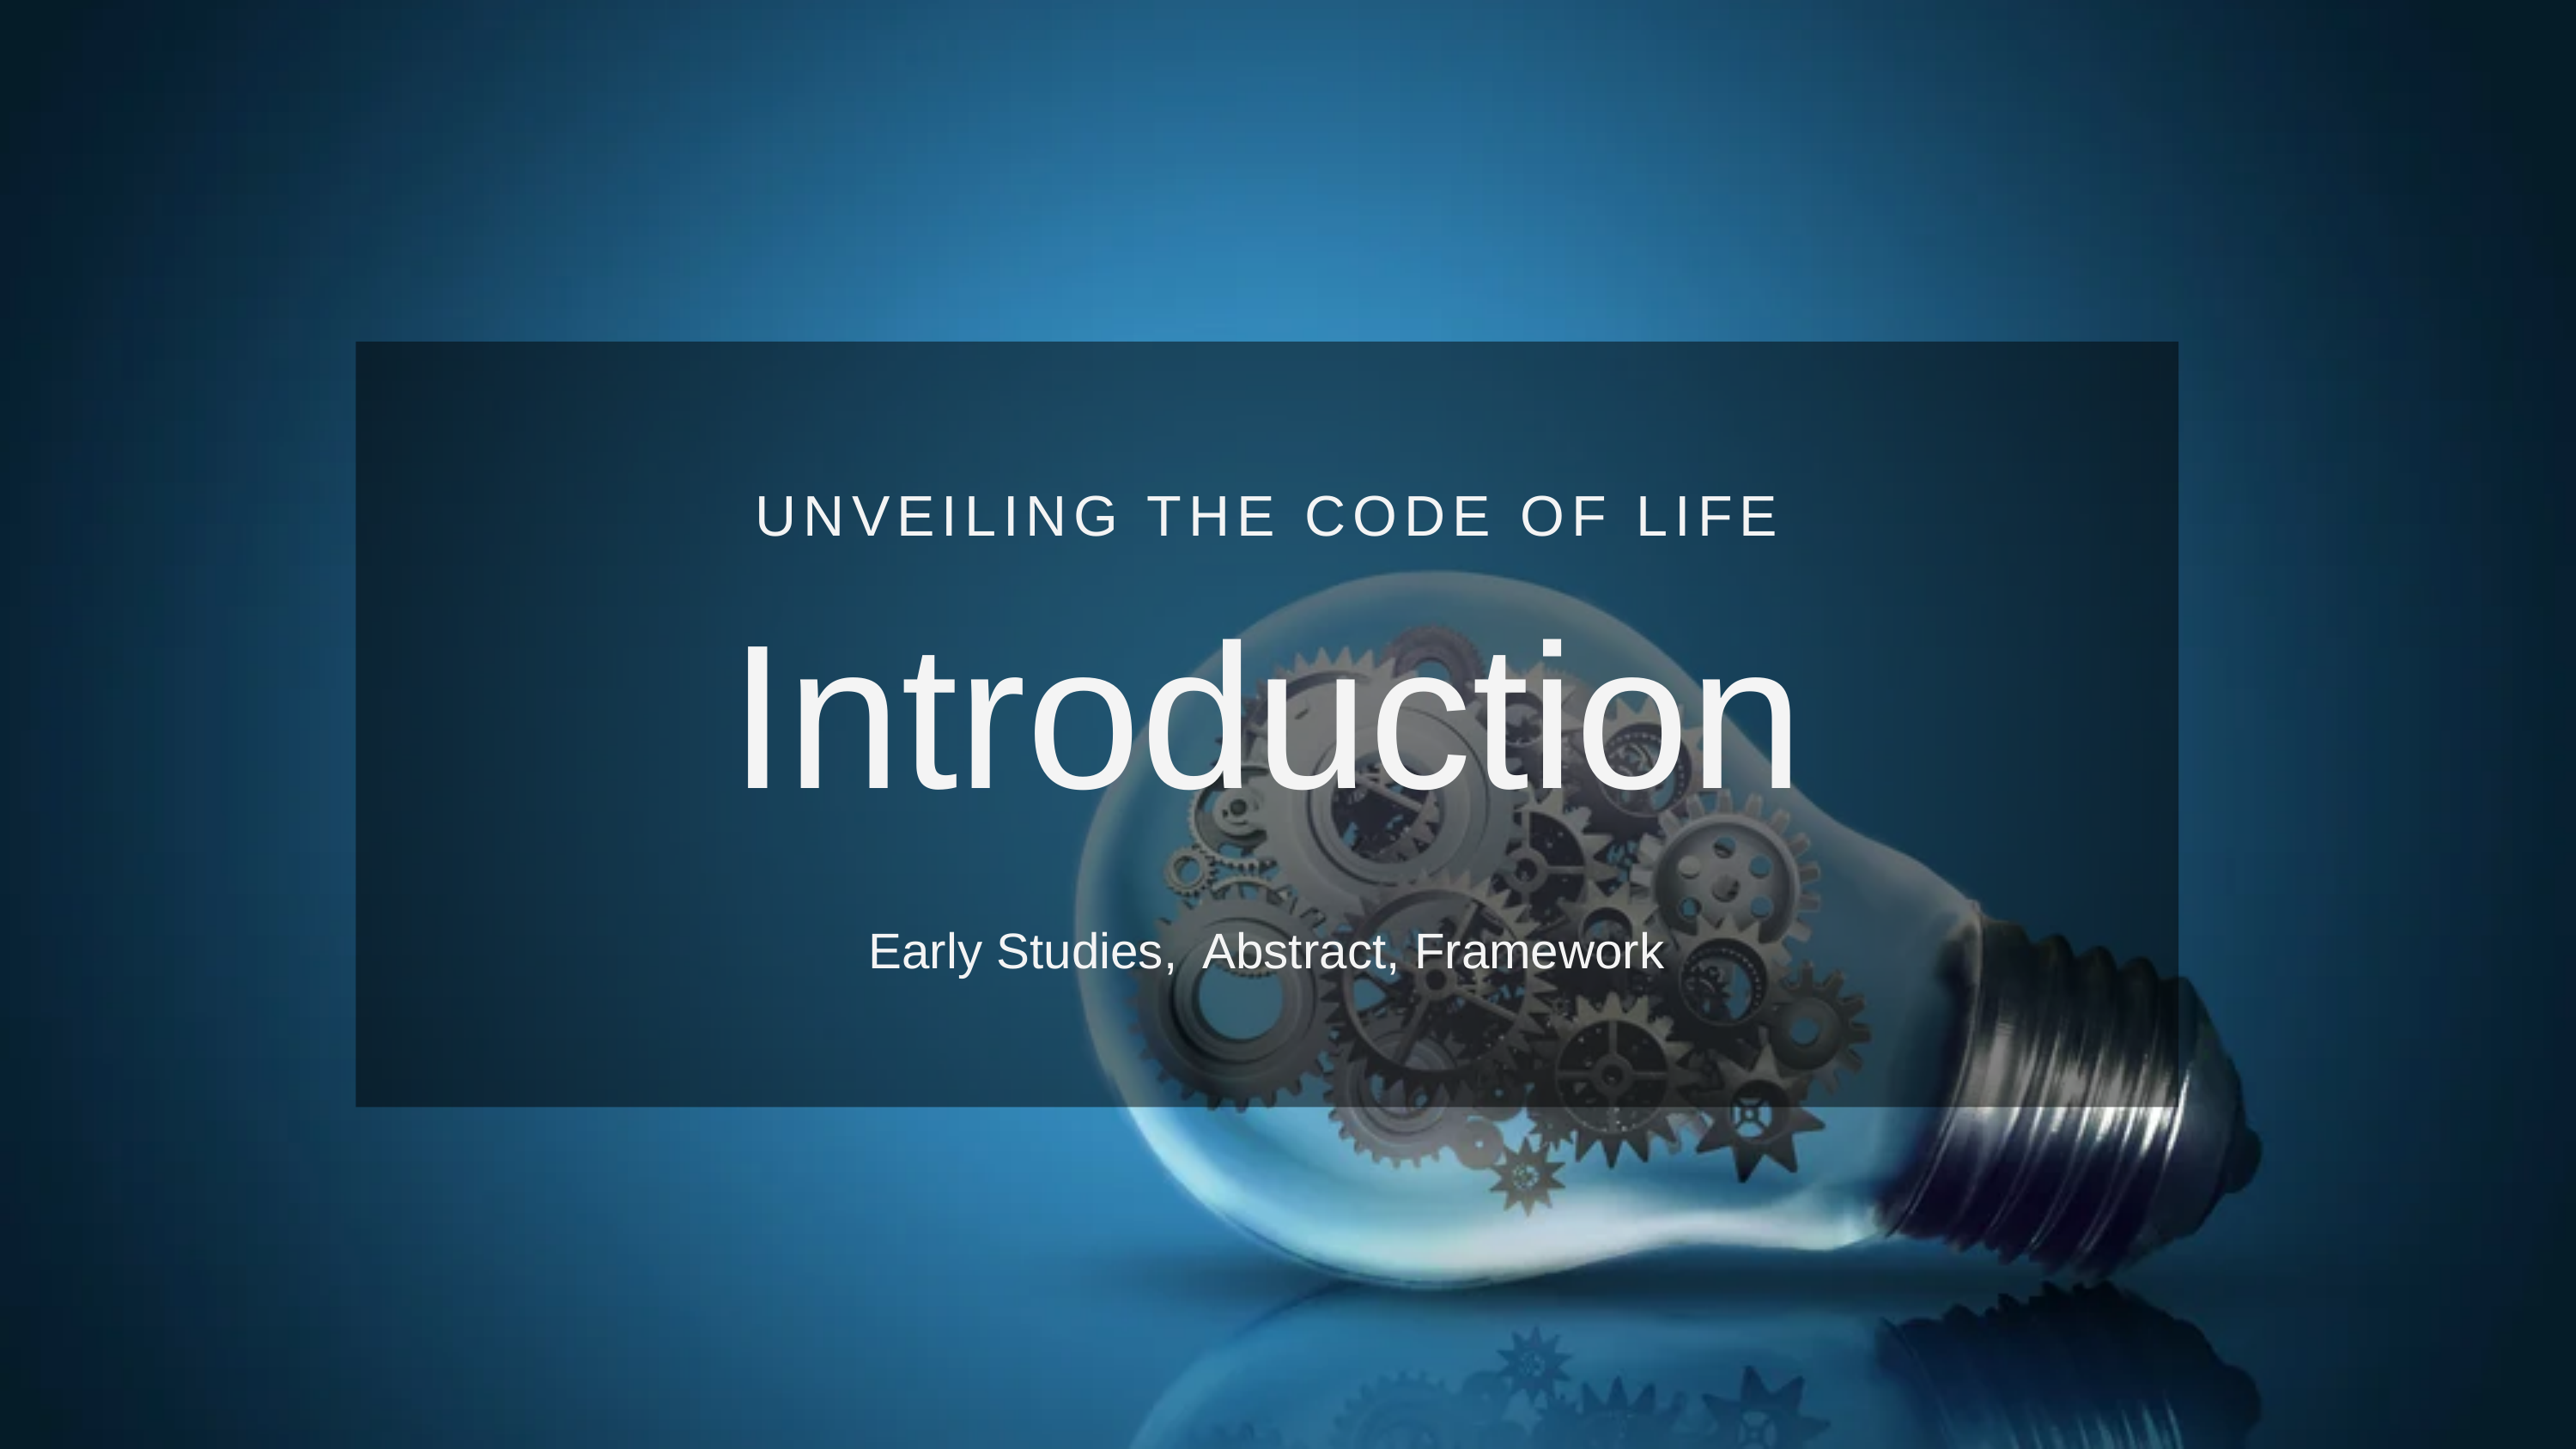

UNVEILING THE CODE OF LIFE
Introduction
Early Studies,  Abstract, Framework